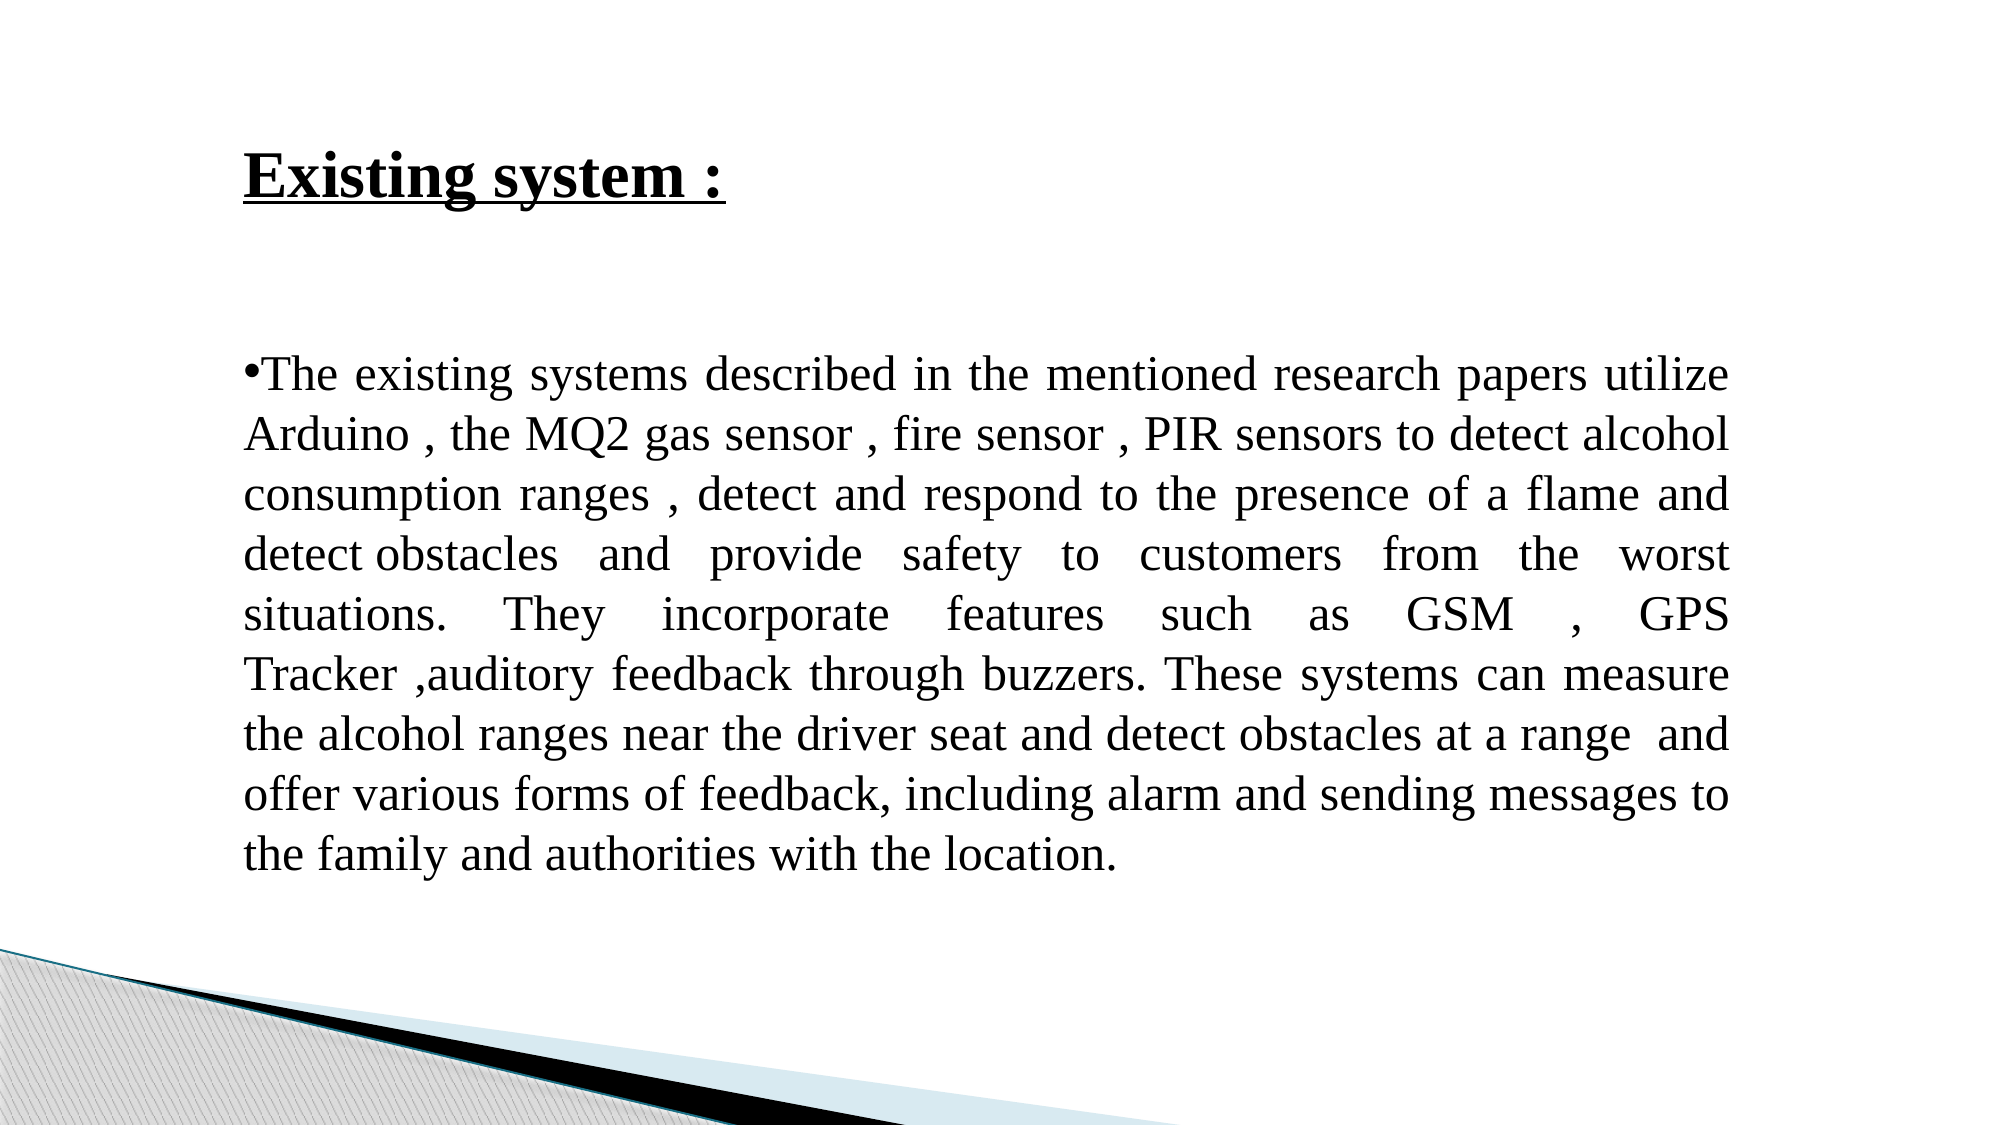

Existing system :
The existing systems described in the mentioned research papers utilize Arduino , the MQ2 gas sensor , fire sensor , PIR sensors to detect alcohol consumption ranges , detect and respond to the presence of a flame and detect obstacles and provide safety to customers from the worst situations. They incorporate features such as GSM , GPS Tracker ,auditory feedback through buzzers. These systems can measure the alcohol ranges near the driver seat and detect obstacles at a range  and offer various forms of feedback, including alarm and sending messages to the family and authorities with the location.